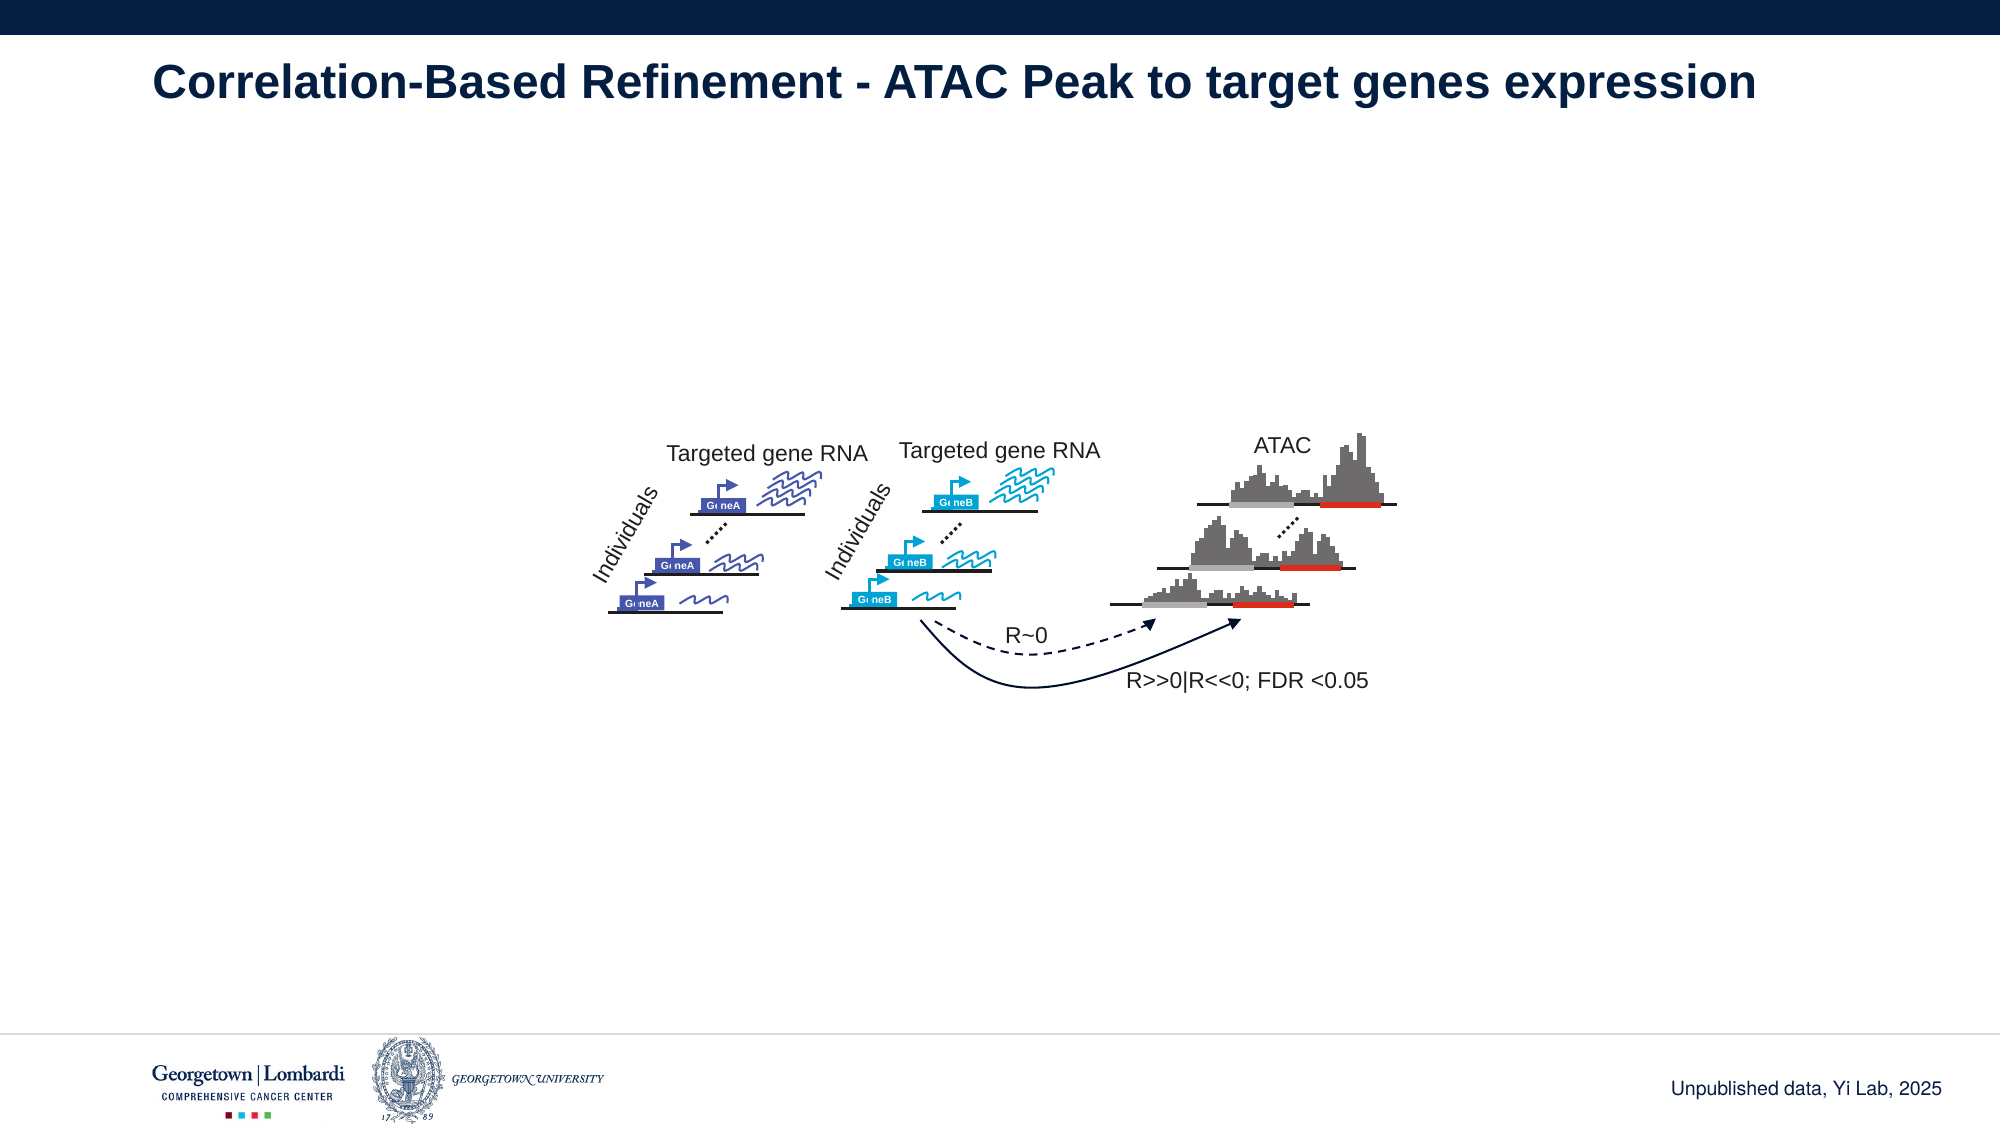

# Correlation-Based Refinement - ATAC Peak to target genes expression
ATAC
Targeted gene RNA
Targeted gene RNA

GeneB

GeneA
Individuals
Individuals

GeneB

GeneA

GeneB

GeneA

R~0

R>>0|R<<0; FDR <0.05
Unpublished data, Yi Lab, 2025